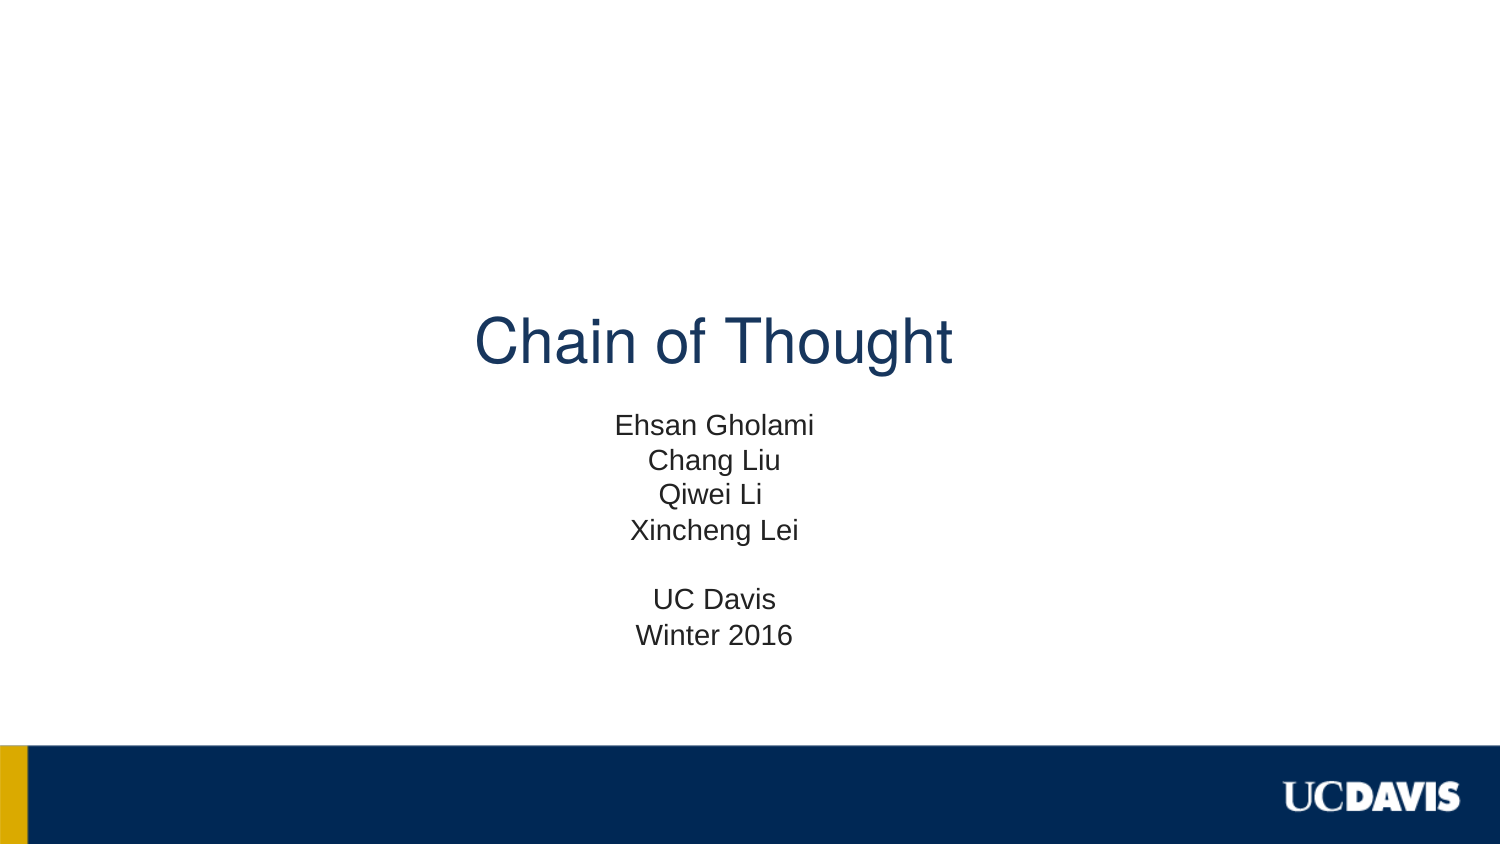

# Chain of Thought
Ehsan Gholami
Chang Liu
Qiwei Li
Xincheng Lei

UC Davis
Winter 2016